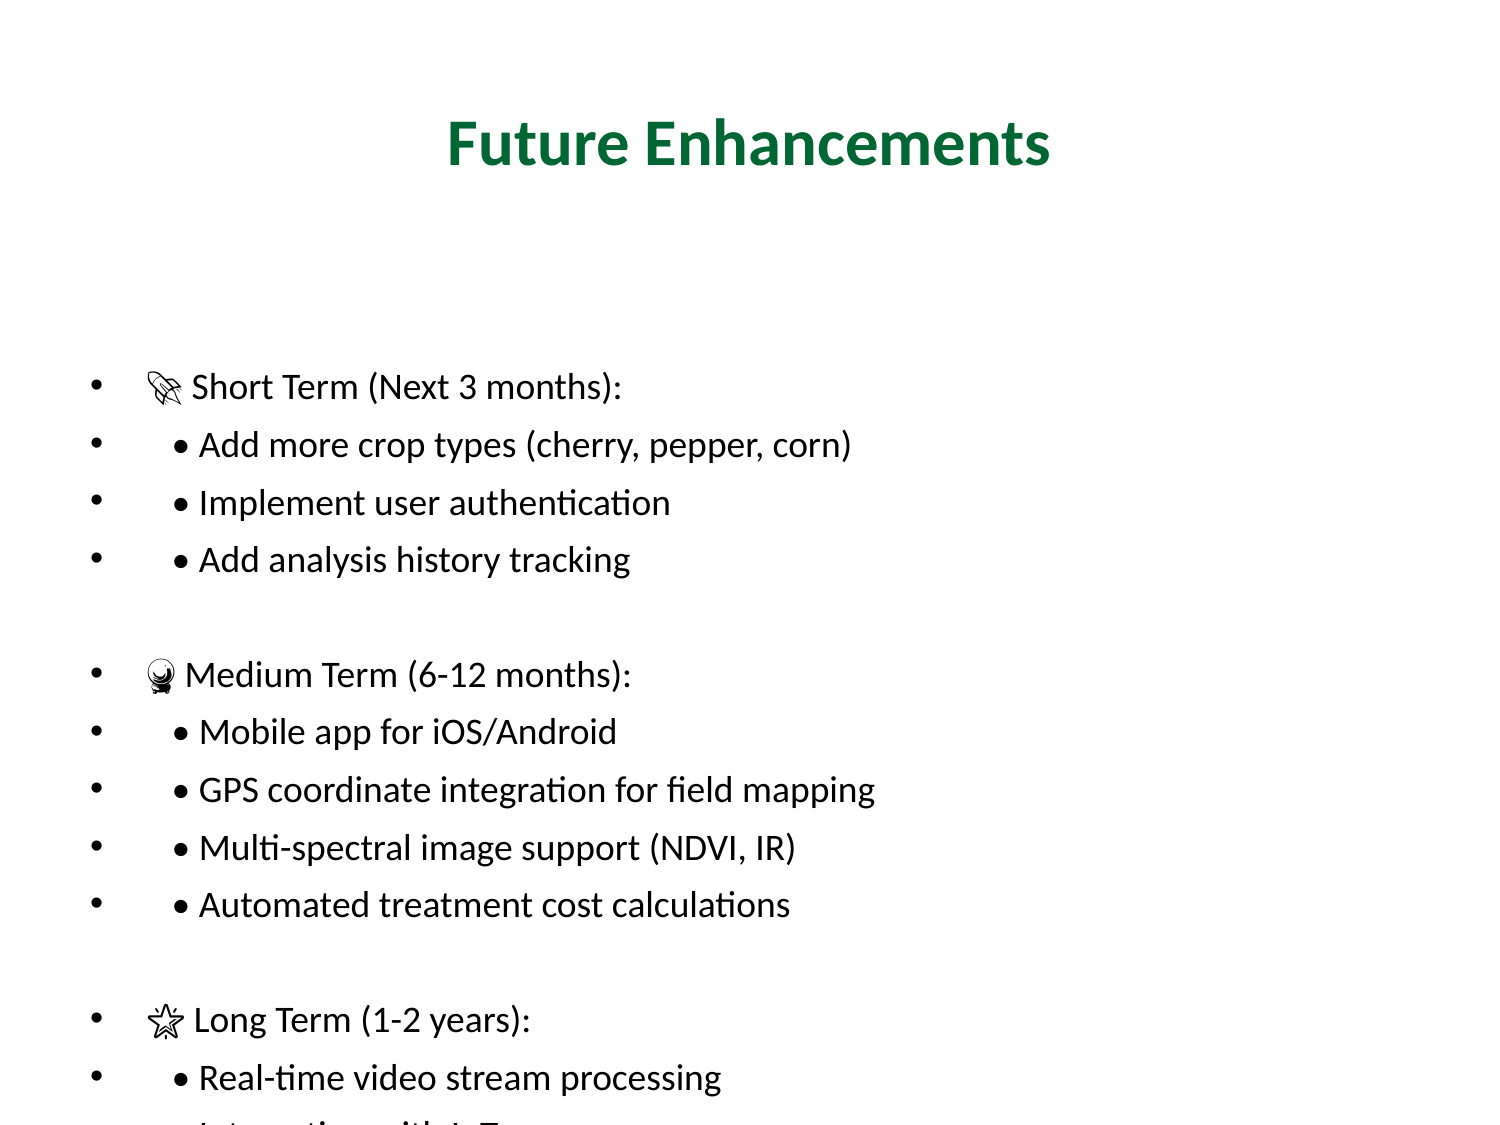

# Future Enhancements

🚀 Short Term (Next 3 months):
   • Add more crop types (cherry, pepper, corn)
   • Implement user authentication
   • Add analysis history tracking

🔮 Medium Term (6-12 months):
   • Mobile app for iOS/Android
   • GPS coordinate integration for field mapping
   • Multi-spectral image support (NDVI, IR)
   • Automated treatment cost calculations

🌟 Long Term (1-2 years):
   • Real-time video stream processing
   • Integration with IoT sensors
   • Predictive disease modeling
   • Multi-language support for global use